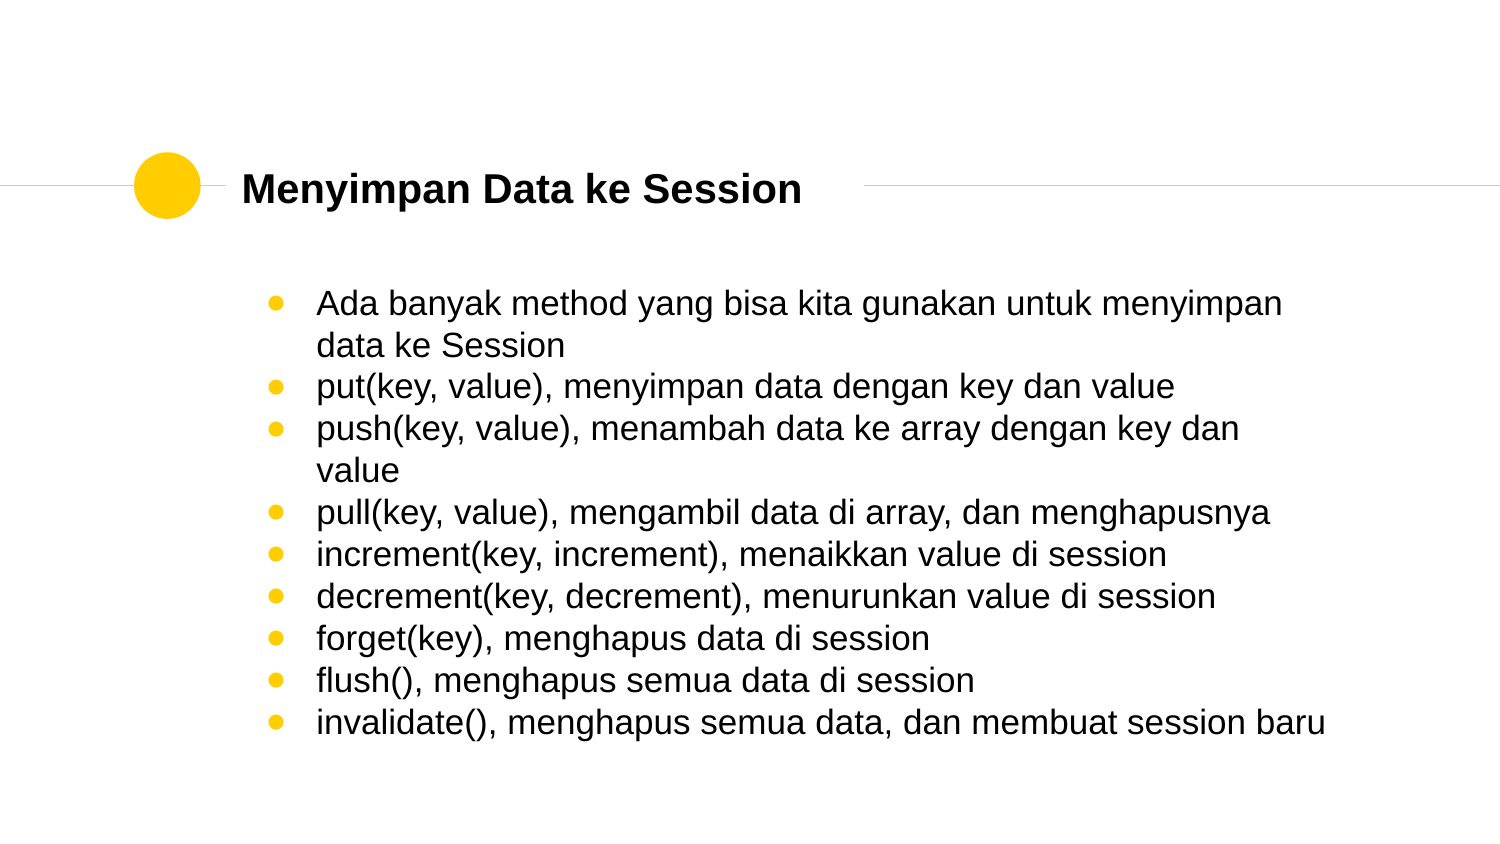

# Menyimpan Data ke Session
Ada banyak method yang bisa kita gunakan untuk menyimpan data ke Session
put(key, value), menyimpan data dengan key dan value
push(key, value), menambah data ke array dengan key dan value
pull(key, value), mengambil data di array, dan menghapusnya
increment(key, increment), menaikkan value di session
decrement(key, decrement), menurunkan value di session
forget(key), menghapus data di session
flush(), menghapus semua data di session
invalidate(), menghapus semua data, dan membuat session baru